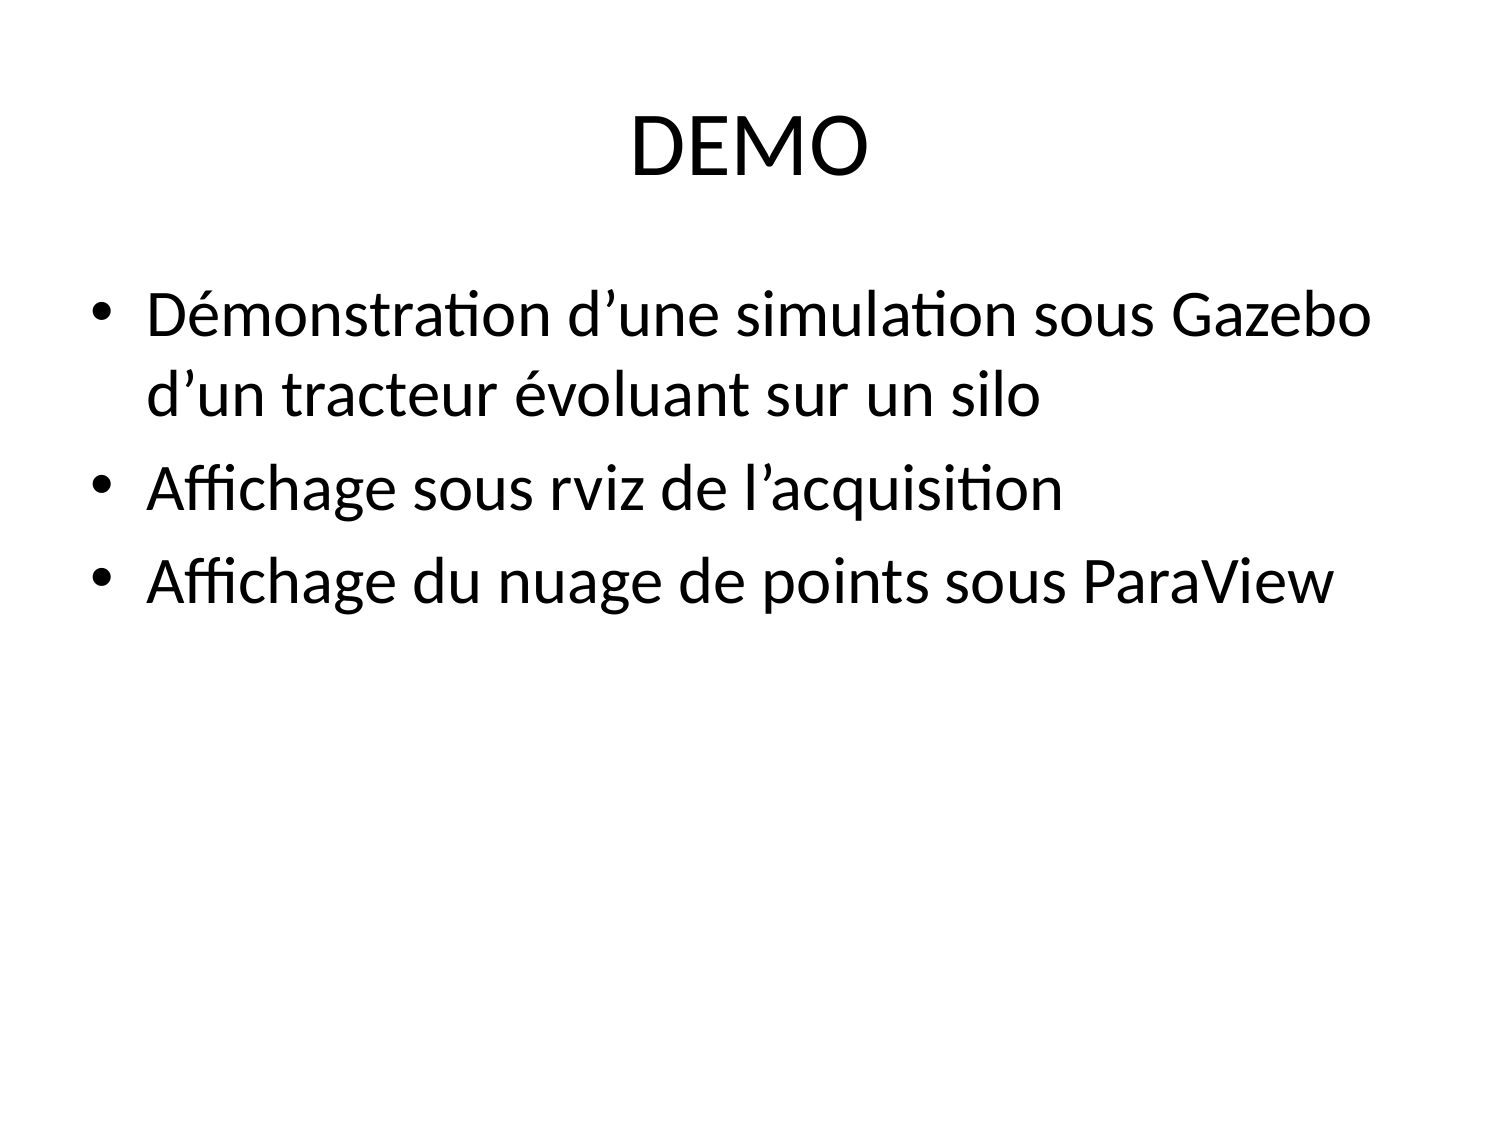

# DEMO
Démonstration d’une simulation sous Gazebo d’un tracteur évoluant sur un silo
Affichage sous rviz de l’acquisition
Affichage du nuage de points sous ParaView